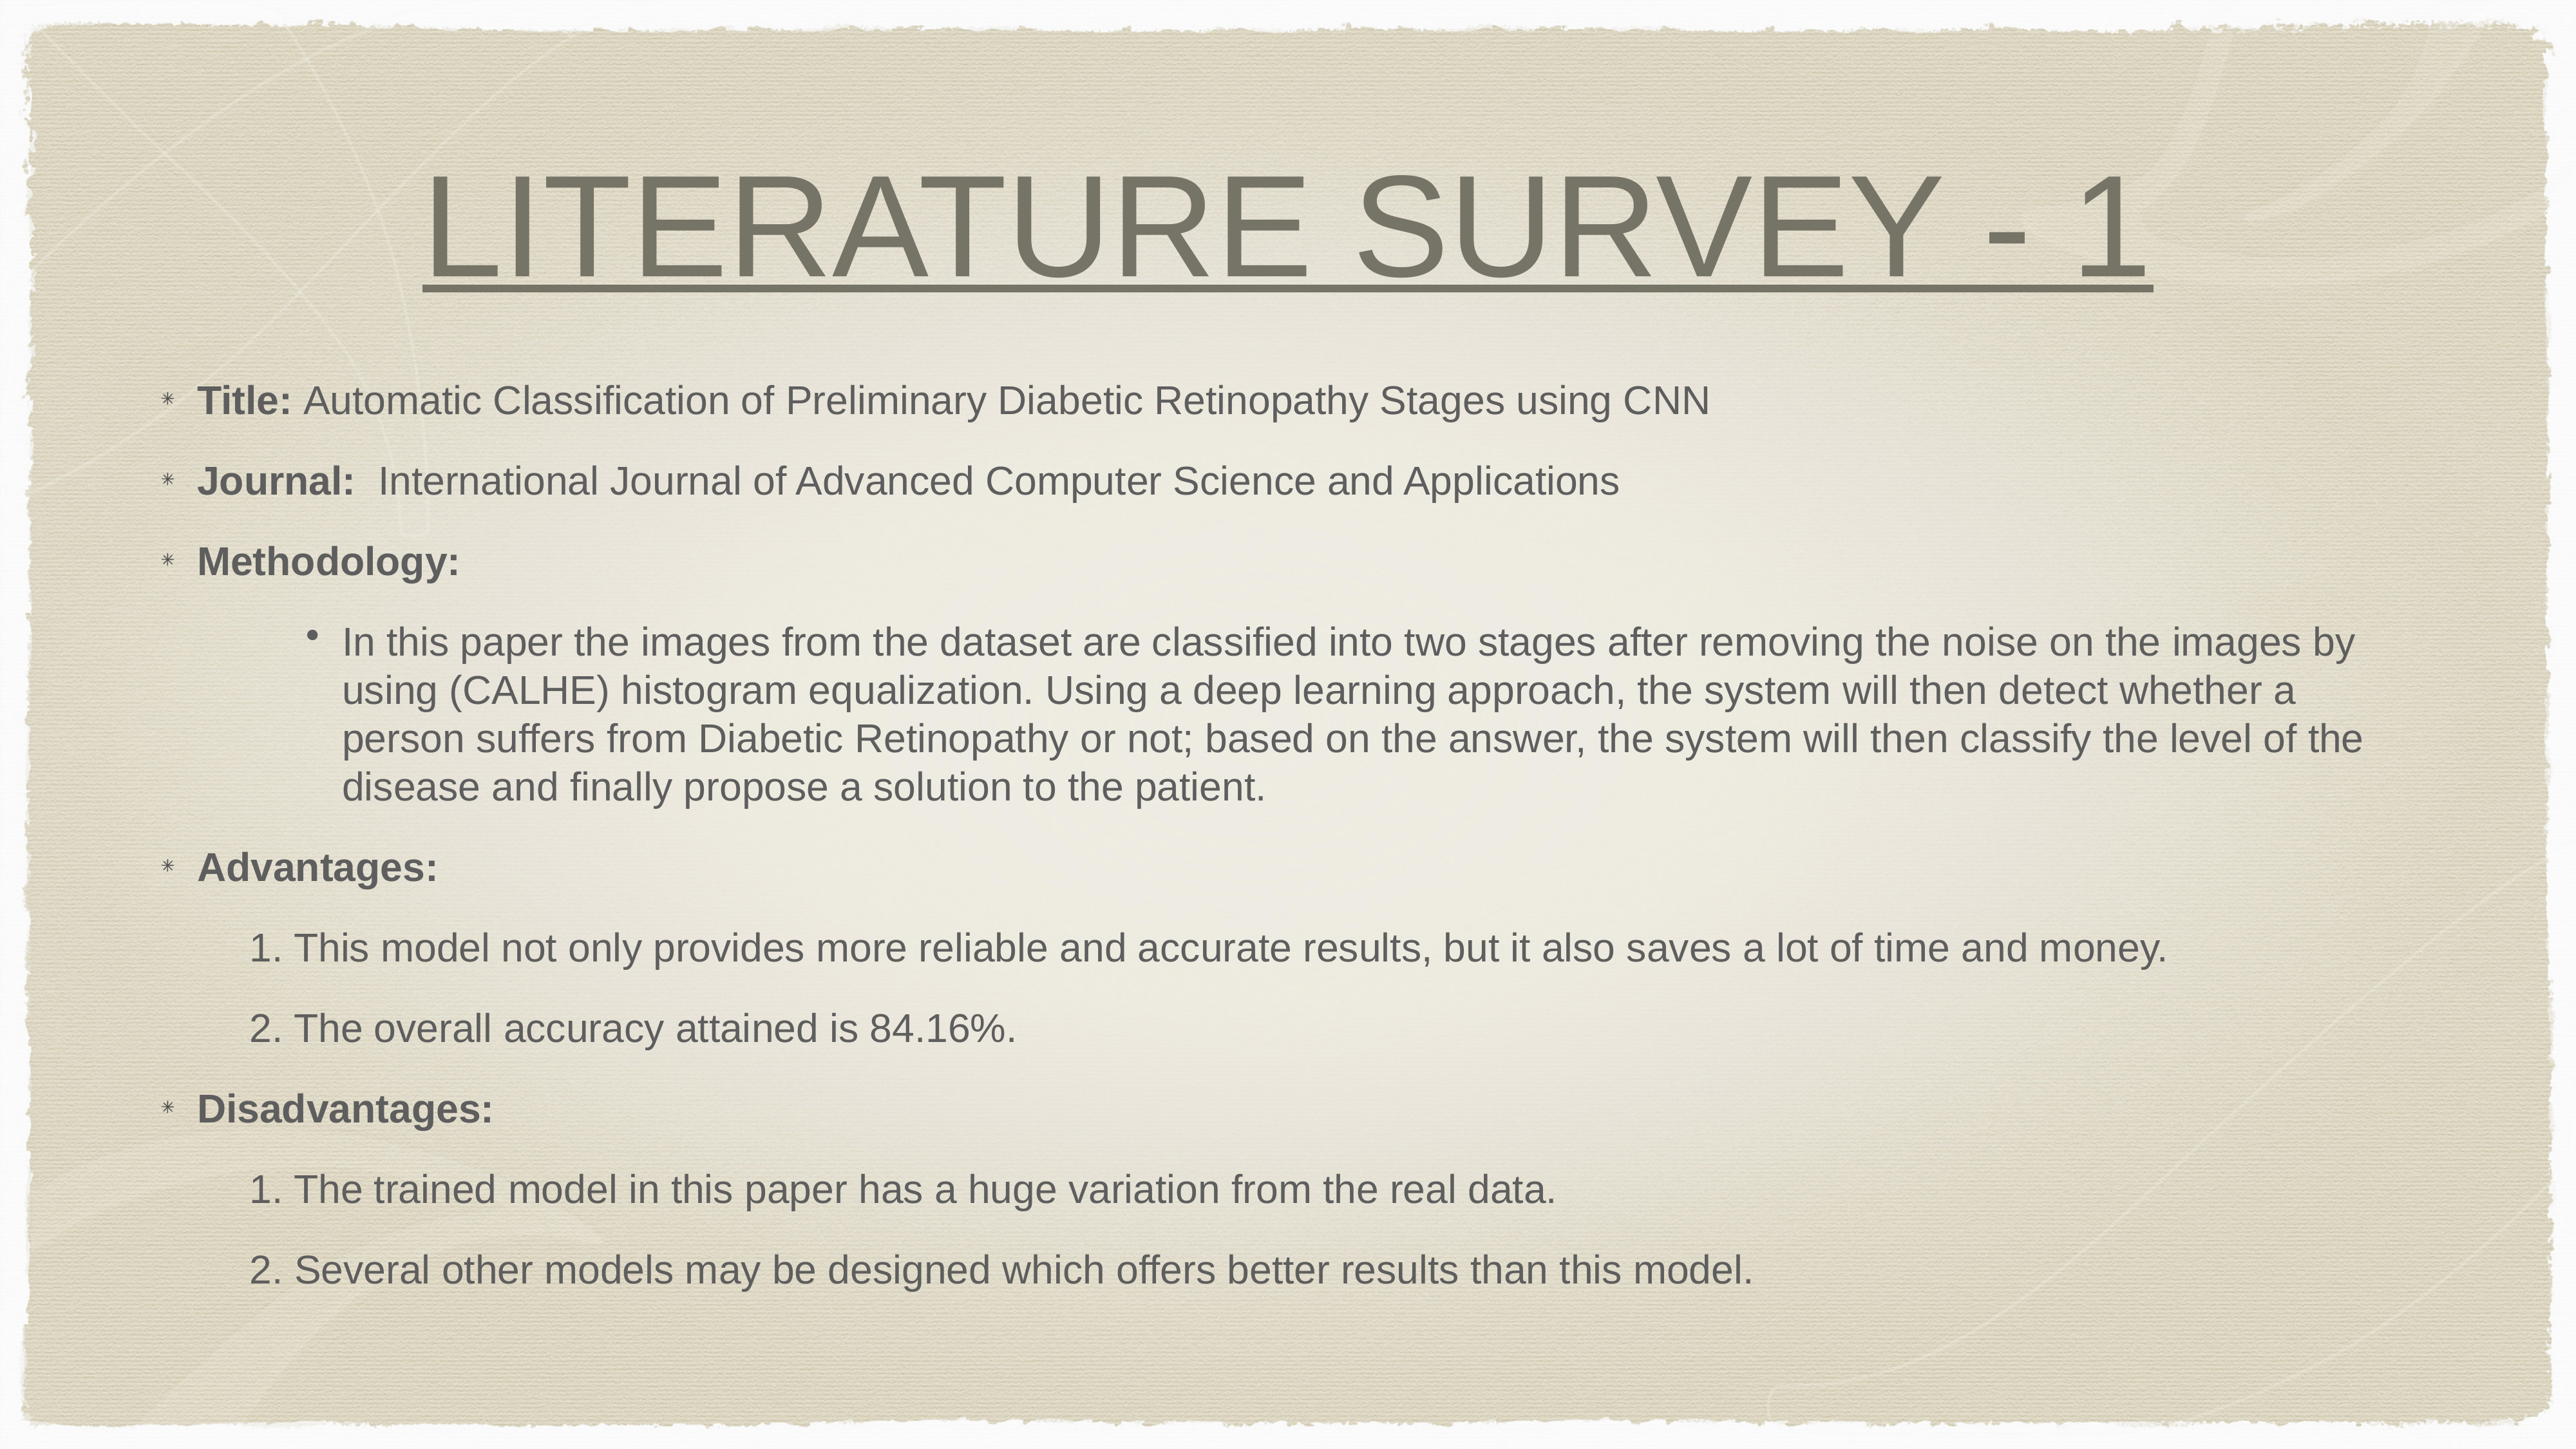

# LITERATURE SURVEY - 1
Title: Automatic Classification of Preliminary Diabetic Retinopathy Stages using CNN
Journal:  International Journal of Advanced Computer Science and Applications
Methodology:
In this paper the images from the dataset are classified into two stages after removing the noise on the images by using (CALHE) histogram equalization. Using a deep learning approach, the system will then detect whether a person suffers from Diabetic Retinopathy or not; based on the answer, the system will then classify the level of the disease and finally propose a solution to the patient.
Advantages:
        1. This model not only provides more reliable and accurate results, but it also saves a lot of time and money.
        2. The overall accuracy attained is 84.16%.
Disadvantages:
        1. The trained model in this paper has a huge variation from the real data.
        2. Several other models may be designed which offers better results than this model.